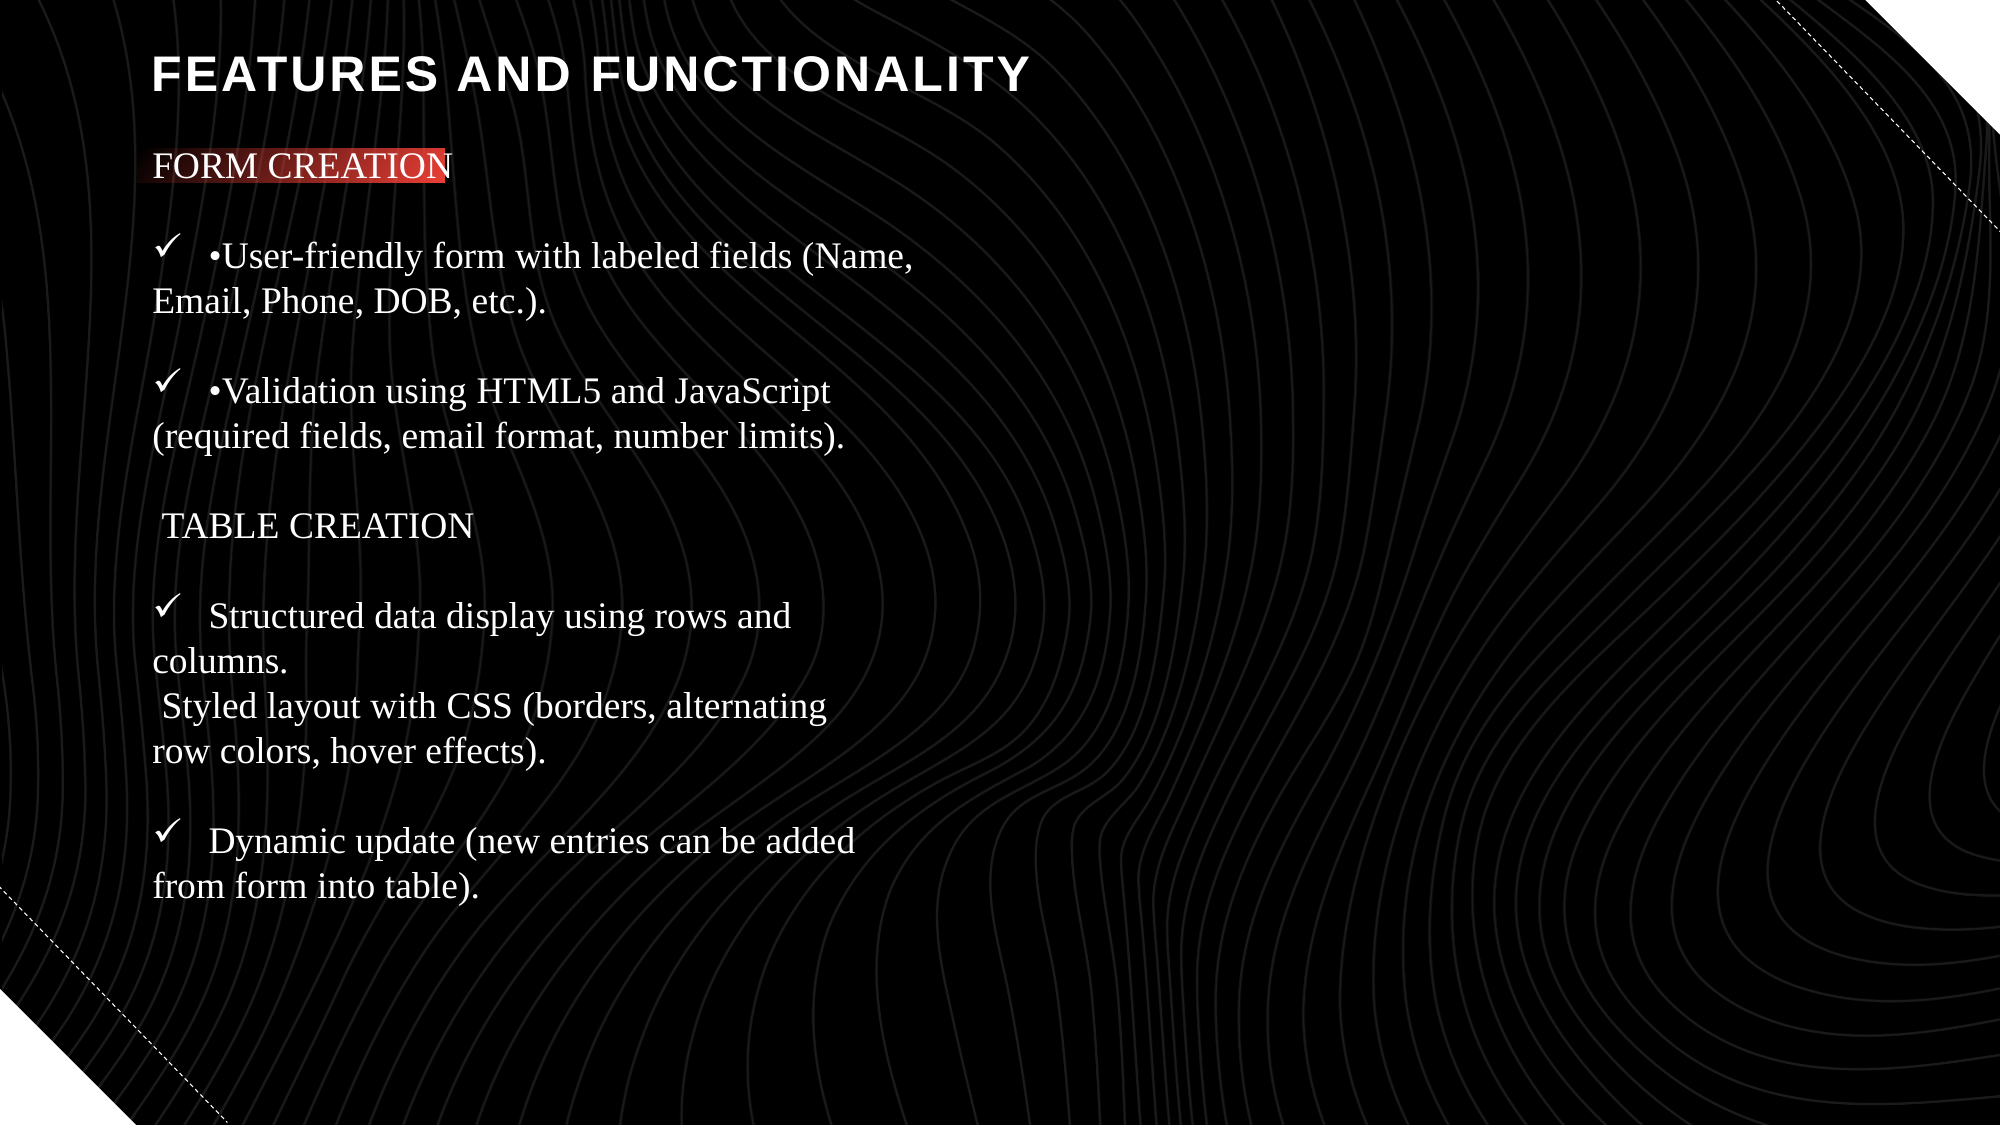

# FEATURES AND FUNCTIONALITY

FORM CREATION

 •User-friendly form with labeled fields (Name,
Email, Phone, DOB, etc.).

 •Validation using HTML5 and JavaScript
(required fields, email format, number limits).

 TABLE CREATION

 Structured data display using rows and
columns.
 Styled layout with CSS (borders, alternating
row colors, hover effects).

 Dynamic update (new entries can be added
from form into table).